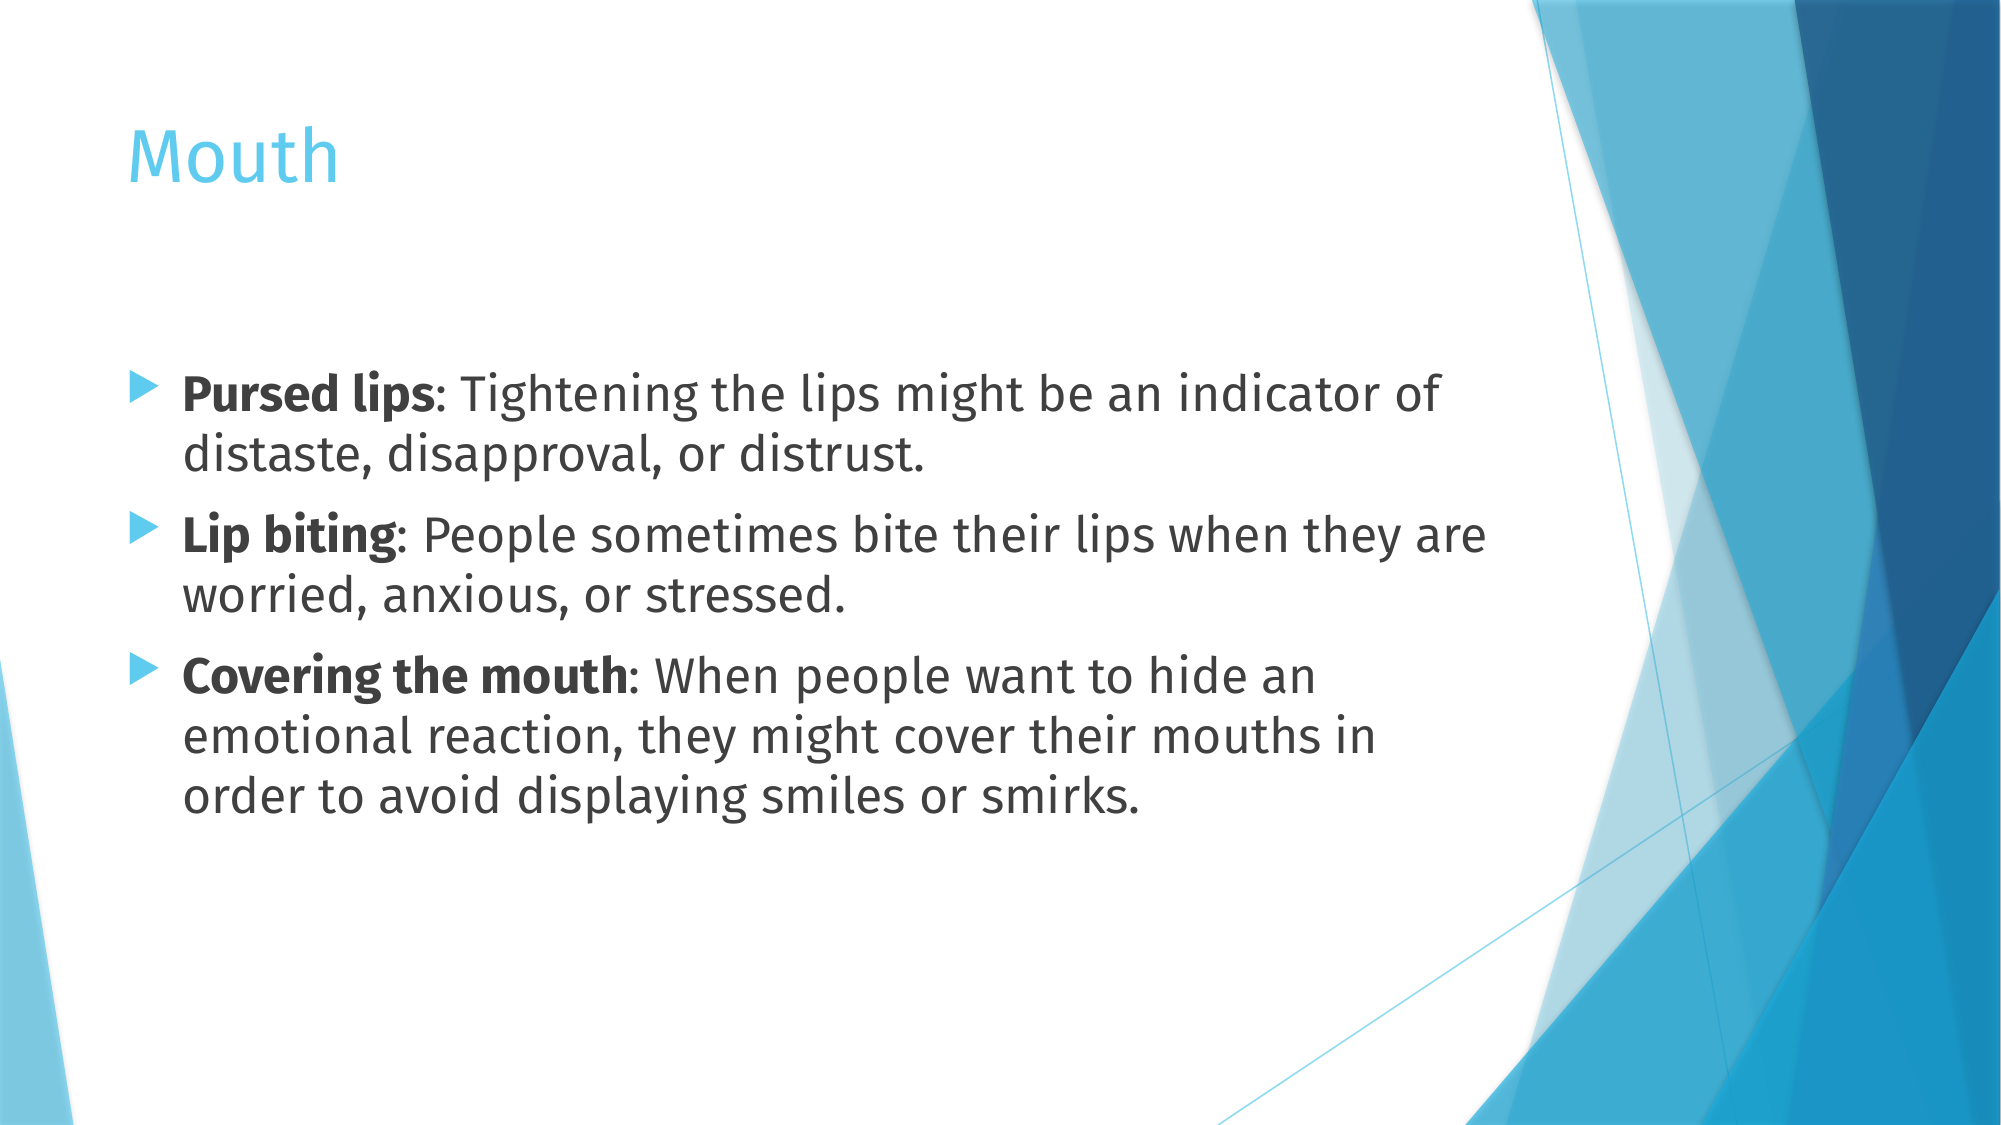

# Mouth
Pursed lips: Tightening the lips might be an indicator of distaste, disapproval, or distrust.
Lip biting: People sometimes bite their lips when they are worried, anxious, or stressed.
Covering the mouth: When people want to hide an emotional reaction, they might cover their mouths in order to avoid displaying smiles or smirks.